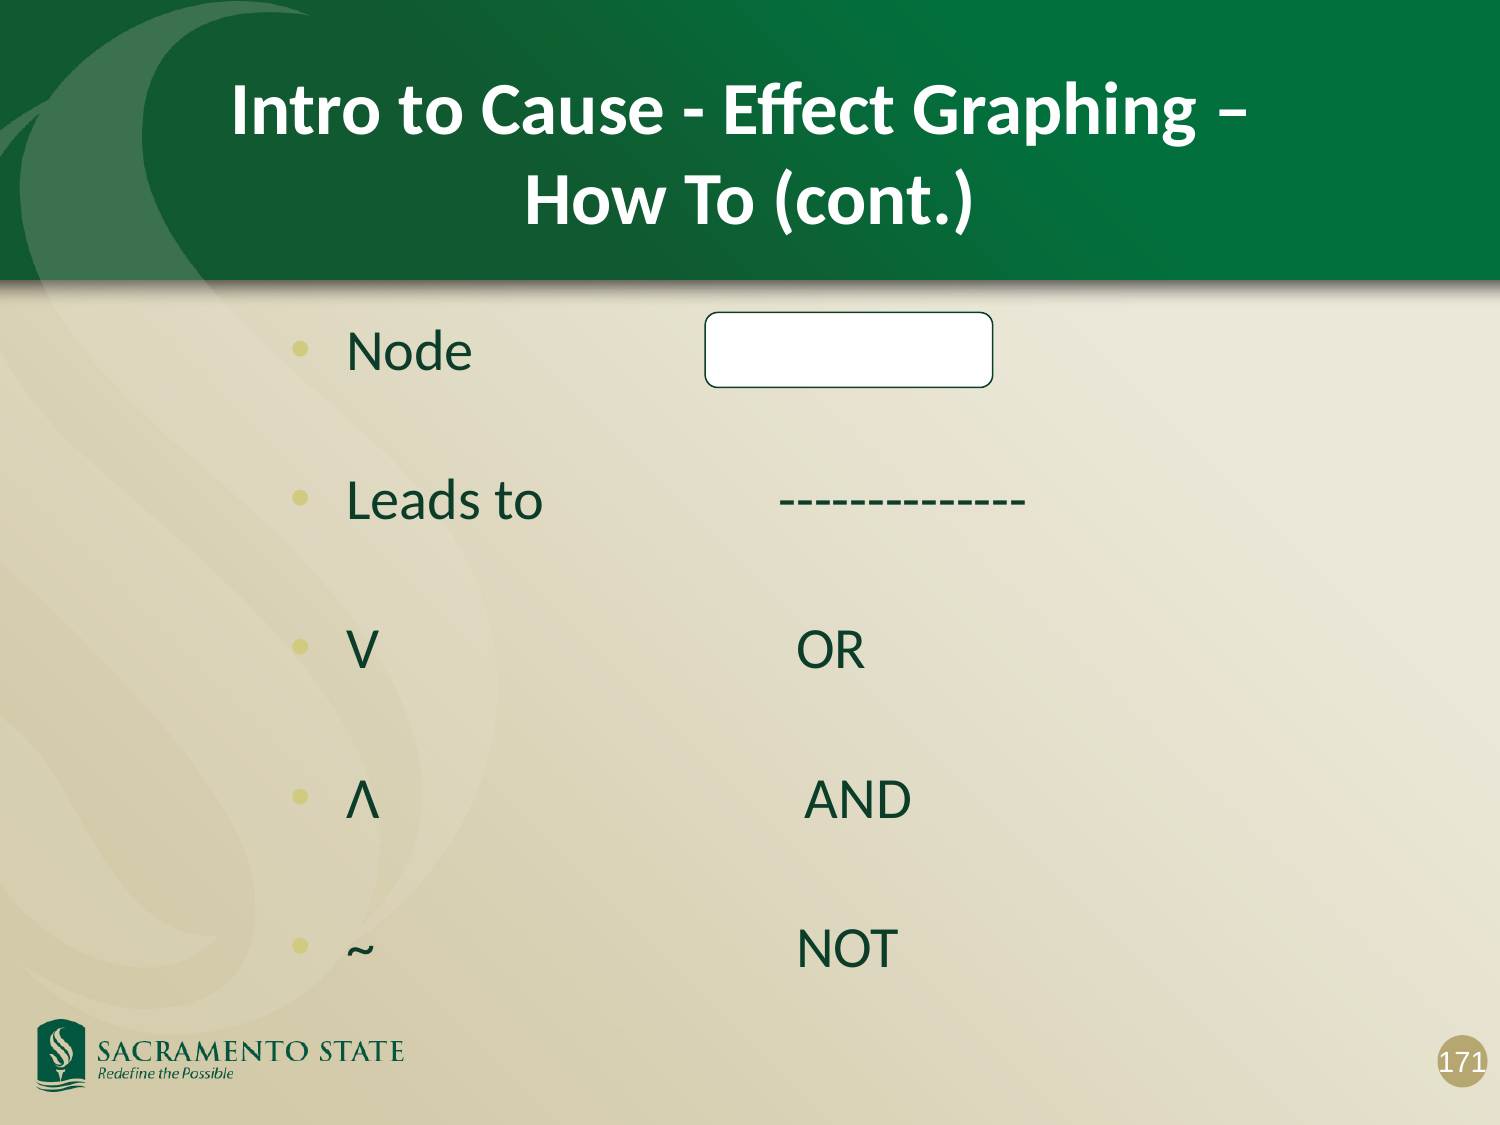

# Intro to Cause - Effect Graphing – How To (cont.)
Node

Leads to	          --------------

V              		OR

Λ            	            AND

~               		NOT

171